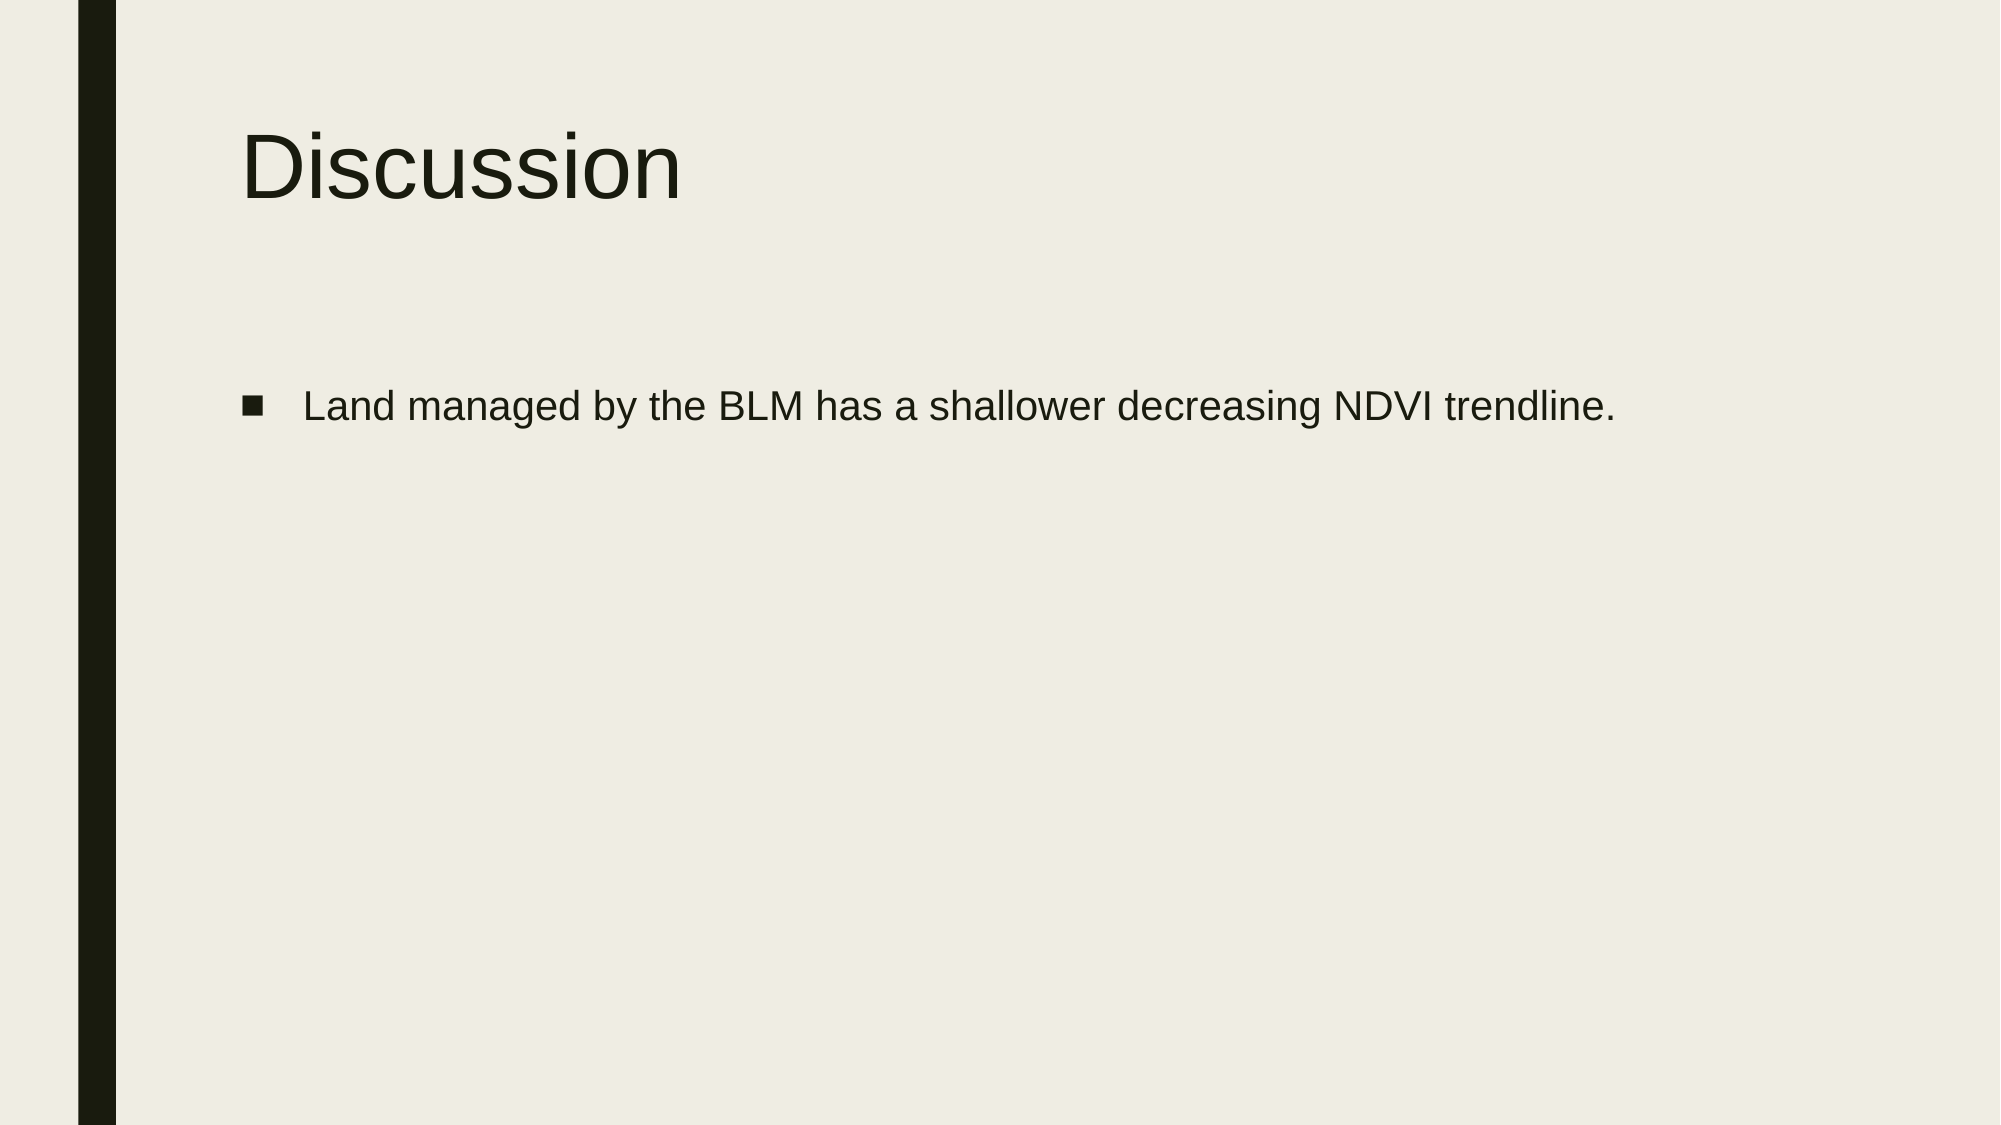

# Discussion
Land managed by the BLM has a shallower decreasing NDVI trendline.